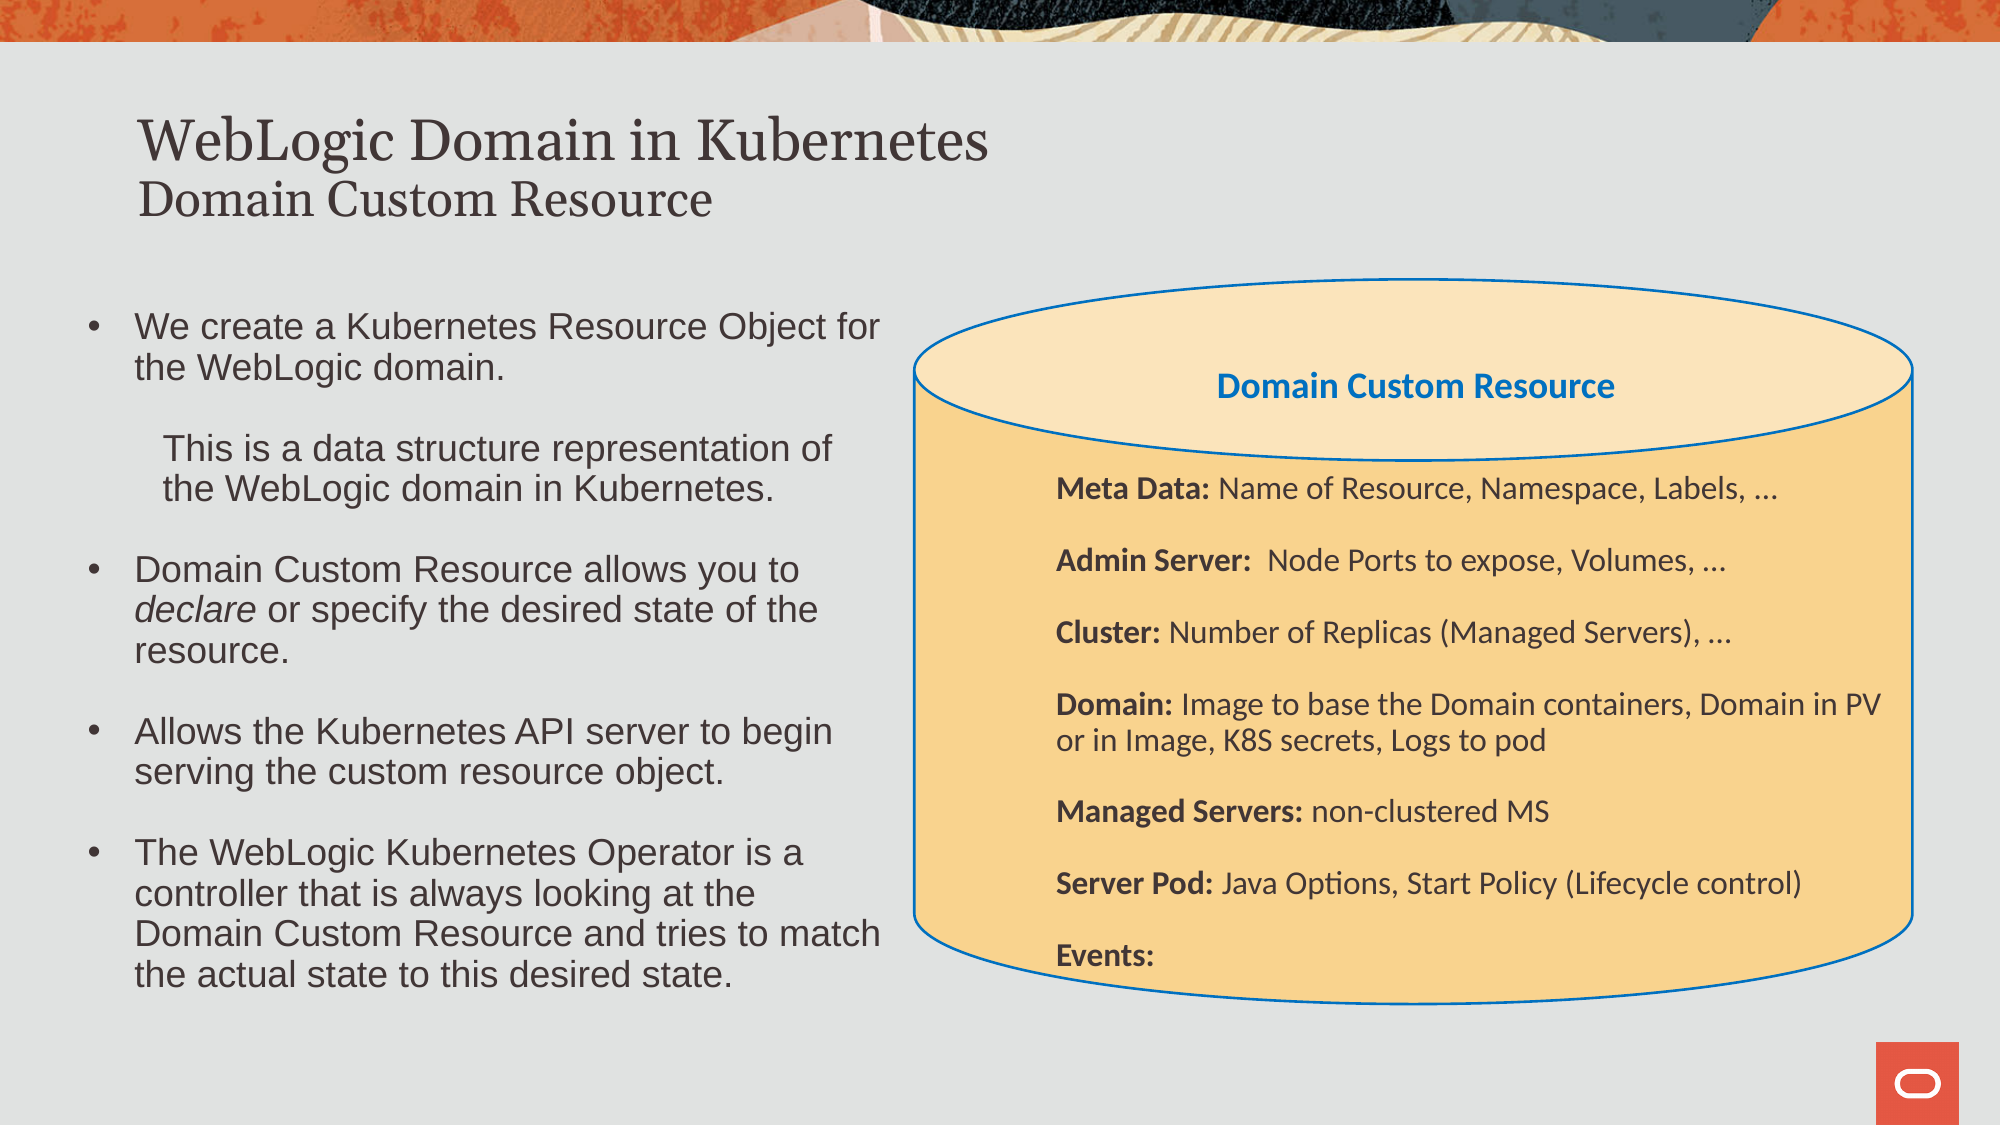

# WebLogic Domain in Kubernetes Domain Custom Resource

We create a Kubernetes Resource Object for the WebLogic domain.

This is a data structure representation of  the WebLogic domain in Kubernetes.

Domain Custom Resource allows you to declare or specify the desired state of the resource.

Allows the Kubernetes API server to begin serving the custom resource object.

The WebLogic Kubernetes Operator is a controller that is always looking at the Domain Custom Resource and tries to match the actual state to this desired state.

Domain Custom Resource
Meta Data: Name of Resource, Namespace, Labels, …

Admin Server:  Node Ports to expose, Volumes, …

Cluster: Number of Replicas (Managed Servers), …

Domain: Image to base the Domain containers, Domain in PV or in Image, K8S secrets, Logs to pod

Managed Servers: non-clustered MS

Server Pod: Java Options, Start Policy (Lifecycle control)

Events: